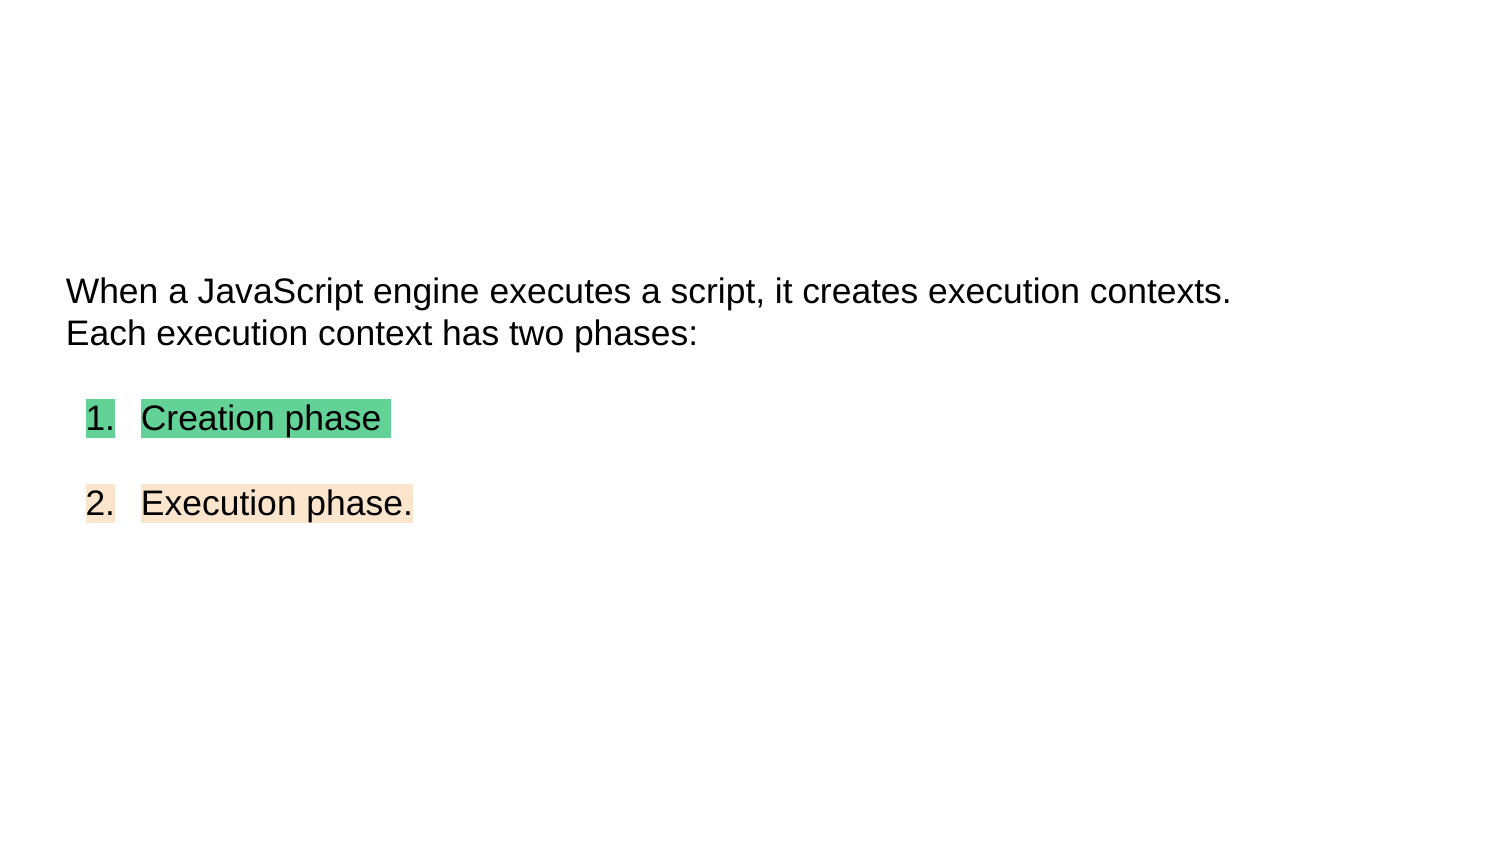

When a JavaScript engine executes a script, it creates execution contexts. Each execution context has two phases:

Creation phase

Execution phase.